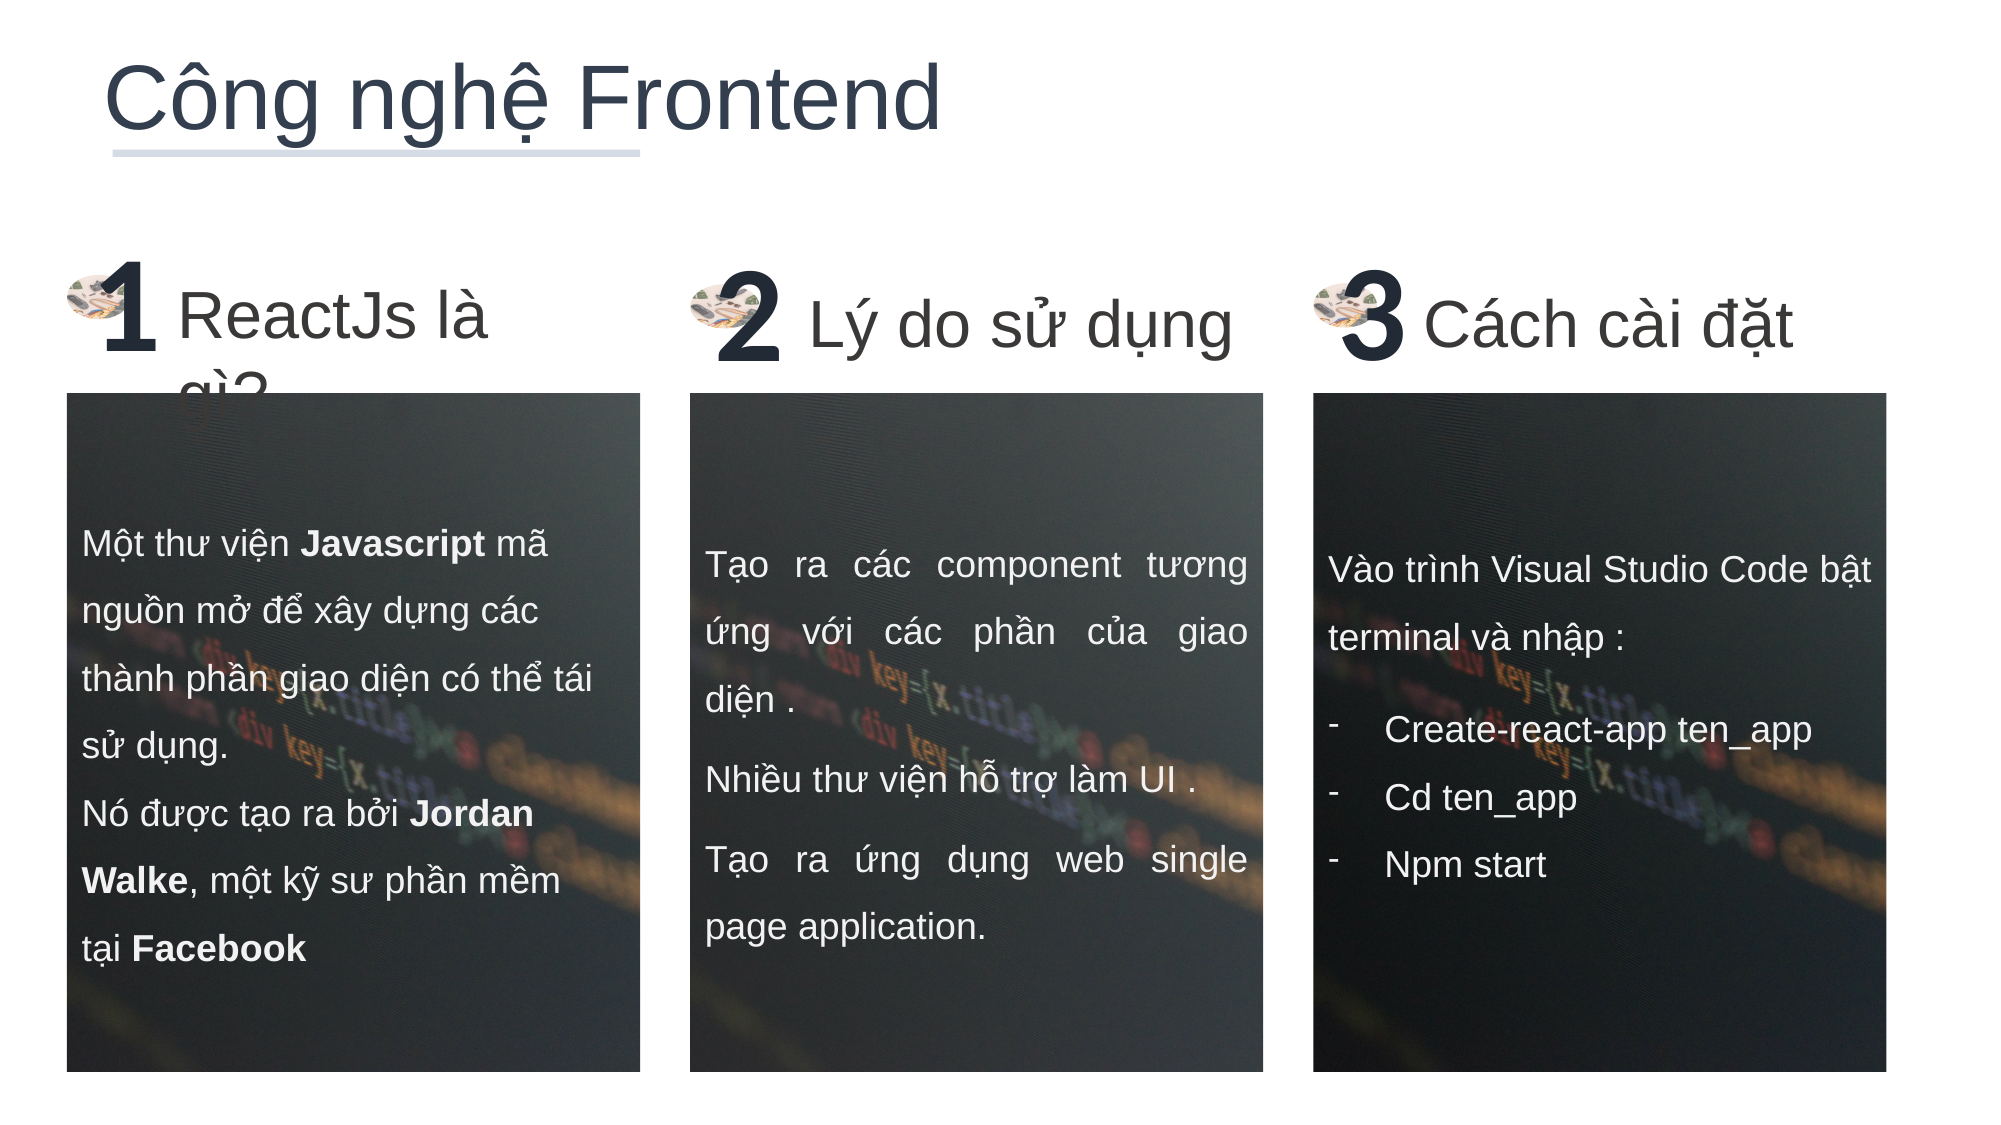

Công nghệ Frontend

ReactJs là gì?
1
Cách cài đặt
3
Lý do sử dụng
2
Một thư viện Javascript mã nguồn mở để xây dựng các thành phần giao diện có thể tái sử dụng.
Nó được tạo ra bởi Jordan Walke, một kỹ sư phần mềm tại Facebook
Tạo ra các component tương ứng với các phần của giao diện .
Nhiều thư viện hỗ trợ làm UI .
Tạo ra ứng dụng web single page application.
Vào trình Visual Studio Code bật terminal và nhập :
Create-react-app ten_app
Cd ten_app
Npm start